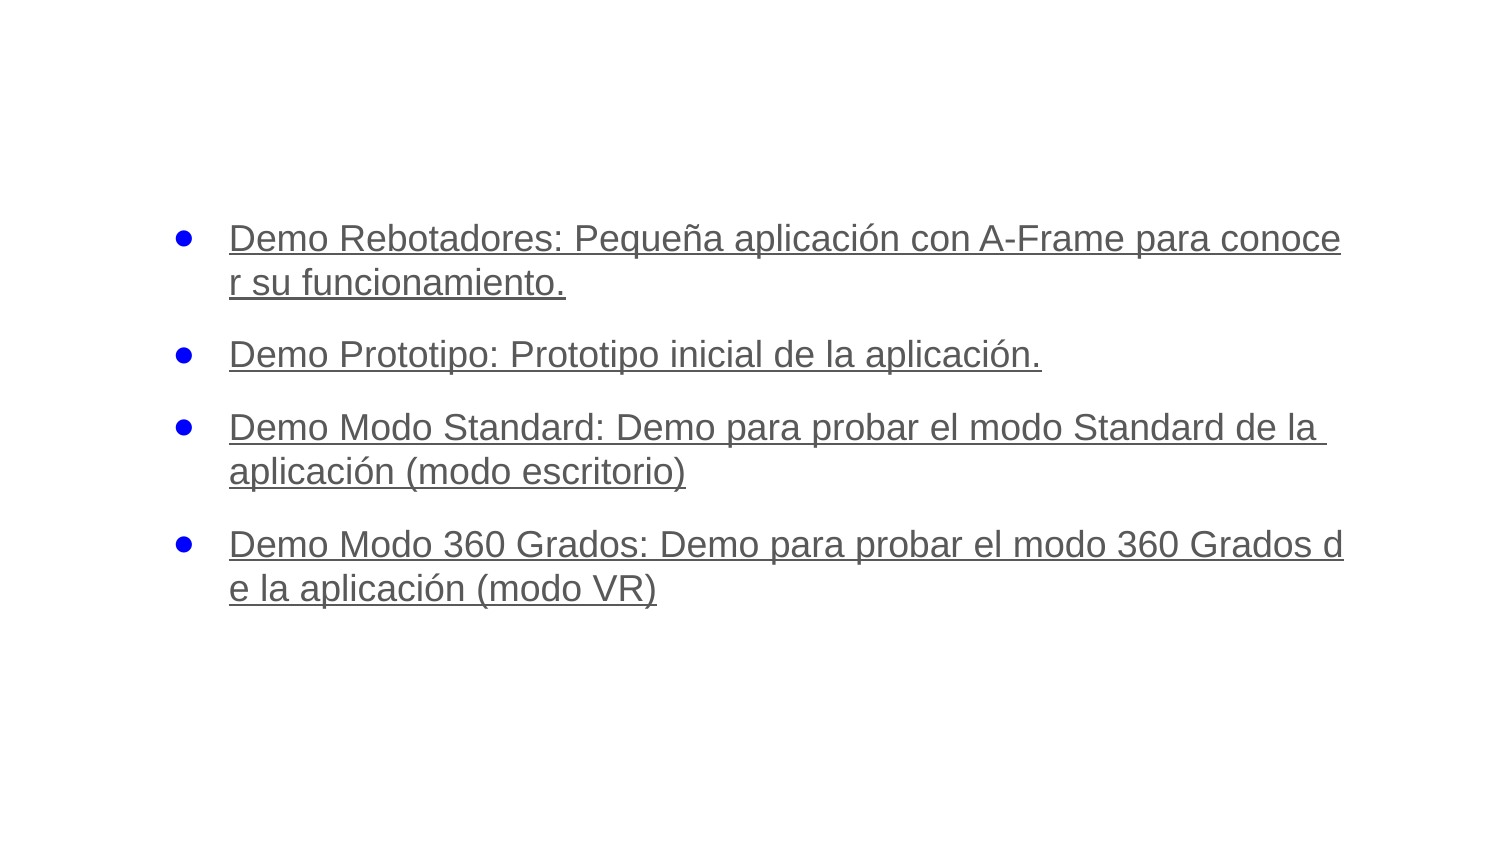

Demo Rebotadores: Pequeña aplicación con A-Frame para conocer su funcionamiento.
Demo Prototipo: Prototipo inicial de la aplicación.
Demo Modo Standard: Demo para probar el modo Standard de la aplicación (modo escritorio)
Demo Modo 360 Grados: Demo para probar el modo 360 Grados de la aplicación (modo VR)